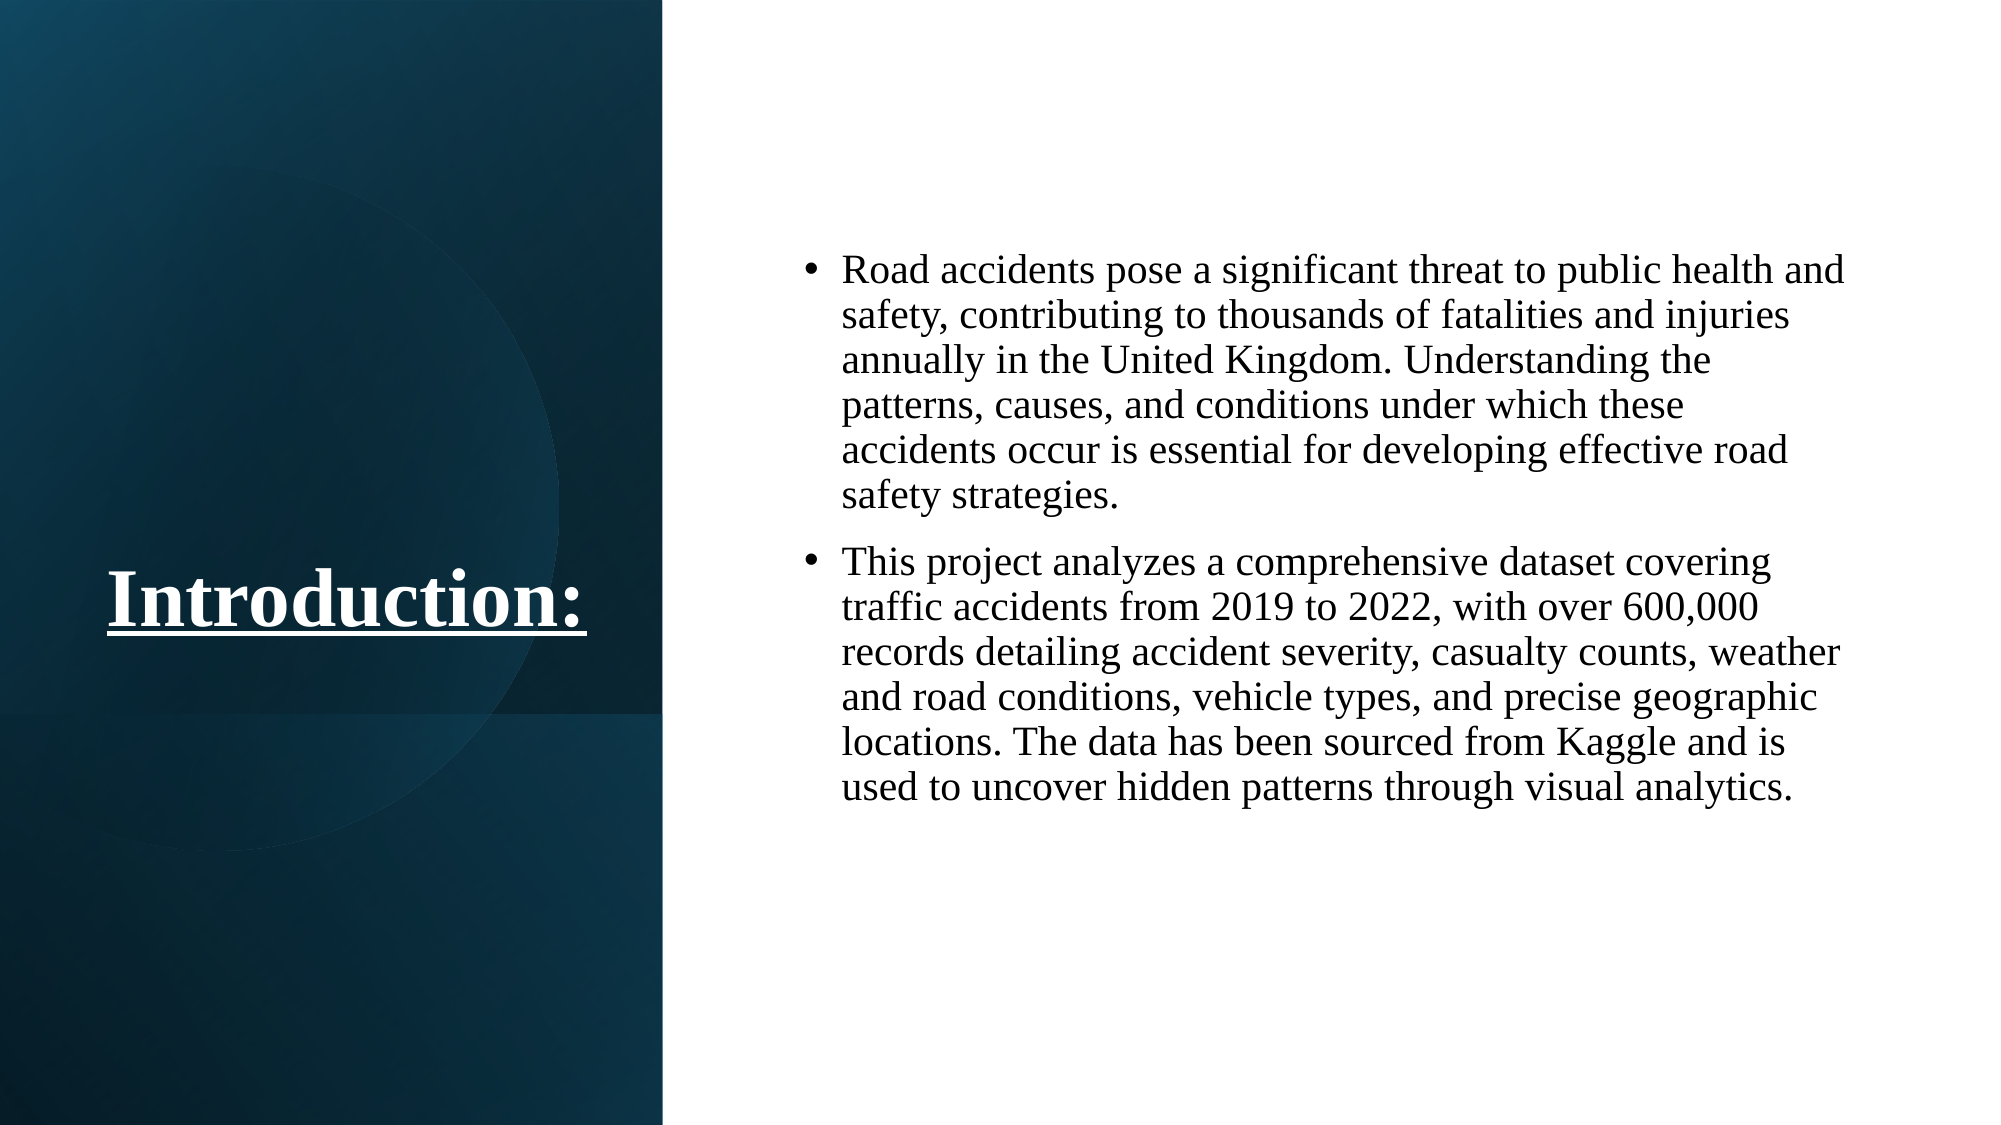

# Introduction:
Road accidents pose a significant threat to public health and safety, contributing to thousands of fatalities and injuries annually in the United Kingdom. Understanding the patterns, causes, and conditions under which these accidents occur is essential for developing effective road safety strategies.
This project analyzes a comprehensive dataset covering traffic accidents from 2019 to 2022, with over 600,000 records detailing accident severity, casualty counts, weather and road conditions, vehicle types, and precise geographic locations. The data has been sourced from Kaggle and is used to uncover hidden patterns through visual analytics.